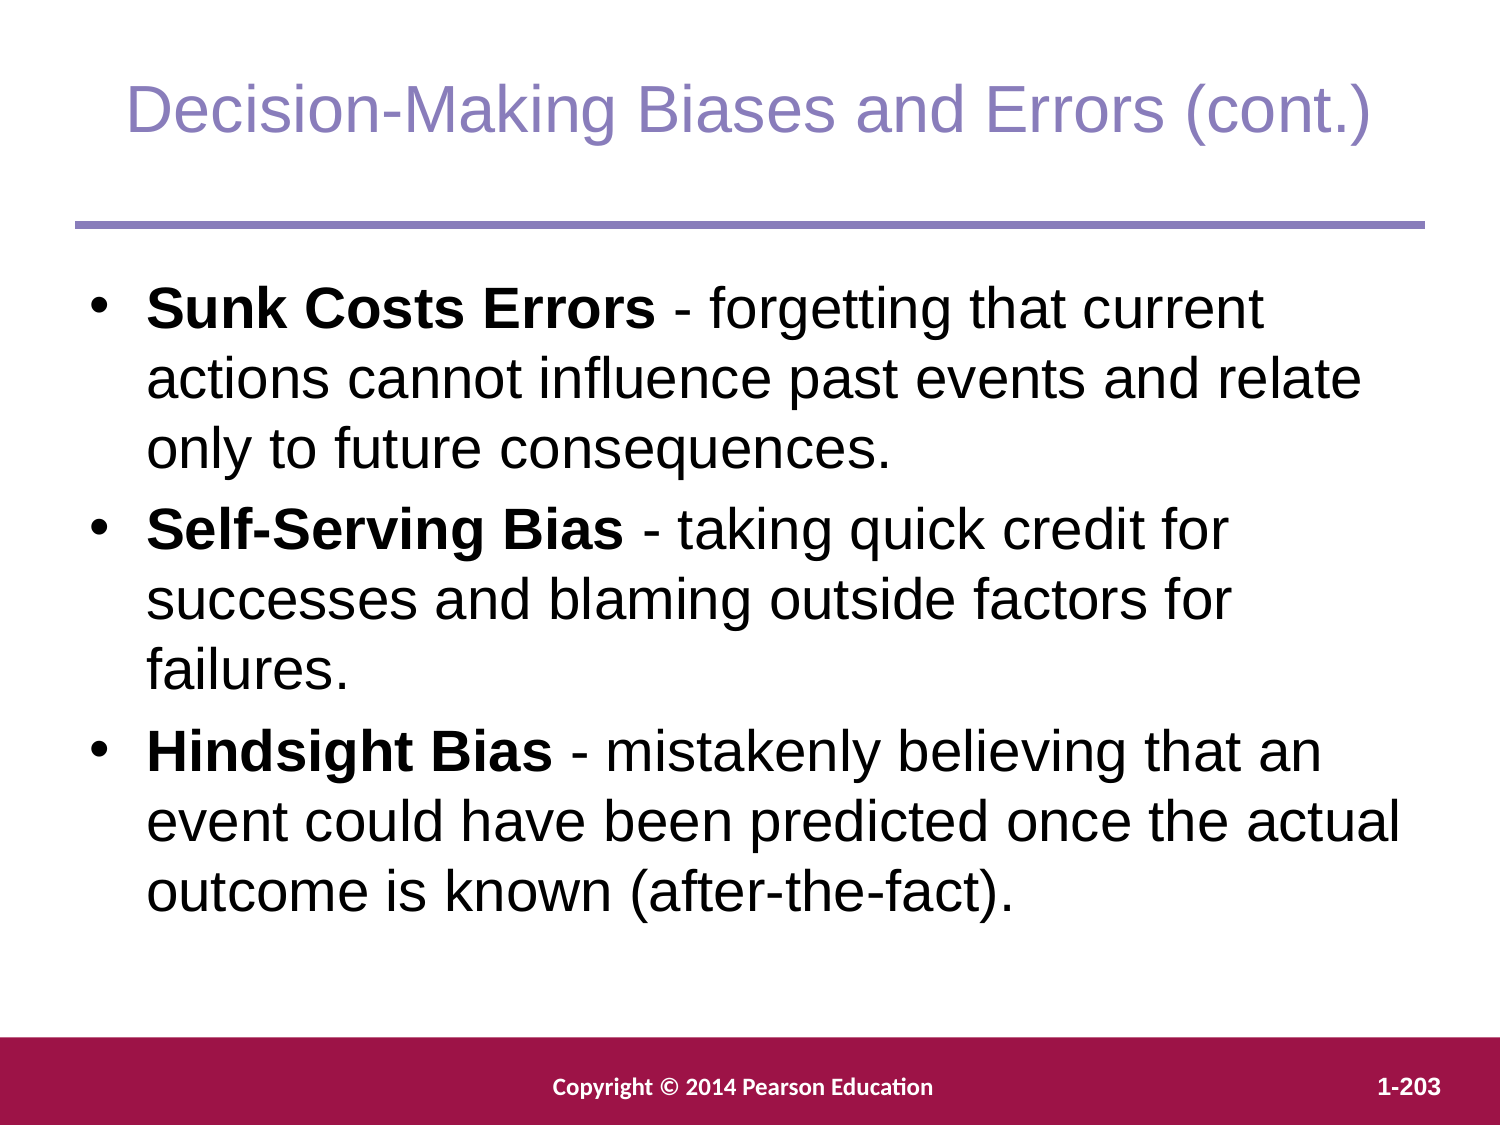

Decision-Making Biases and Errors (cont.)
Sunk Costs Errors - forgetting that current actions cannot influence past events and relate only to future consequences.
Self-Serving Bias - taking quick credit for successes and blaming outside factors for failures.
Hindsight Bias - mistakenly believing that an event could have been predicted once the actual outcome is known (after-the-fact).